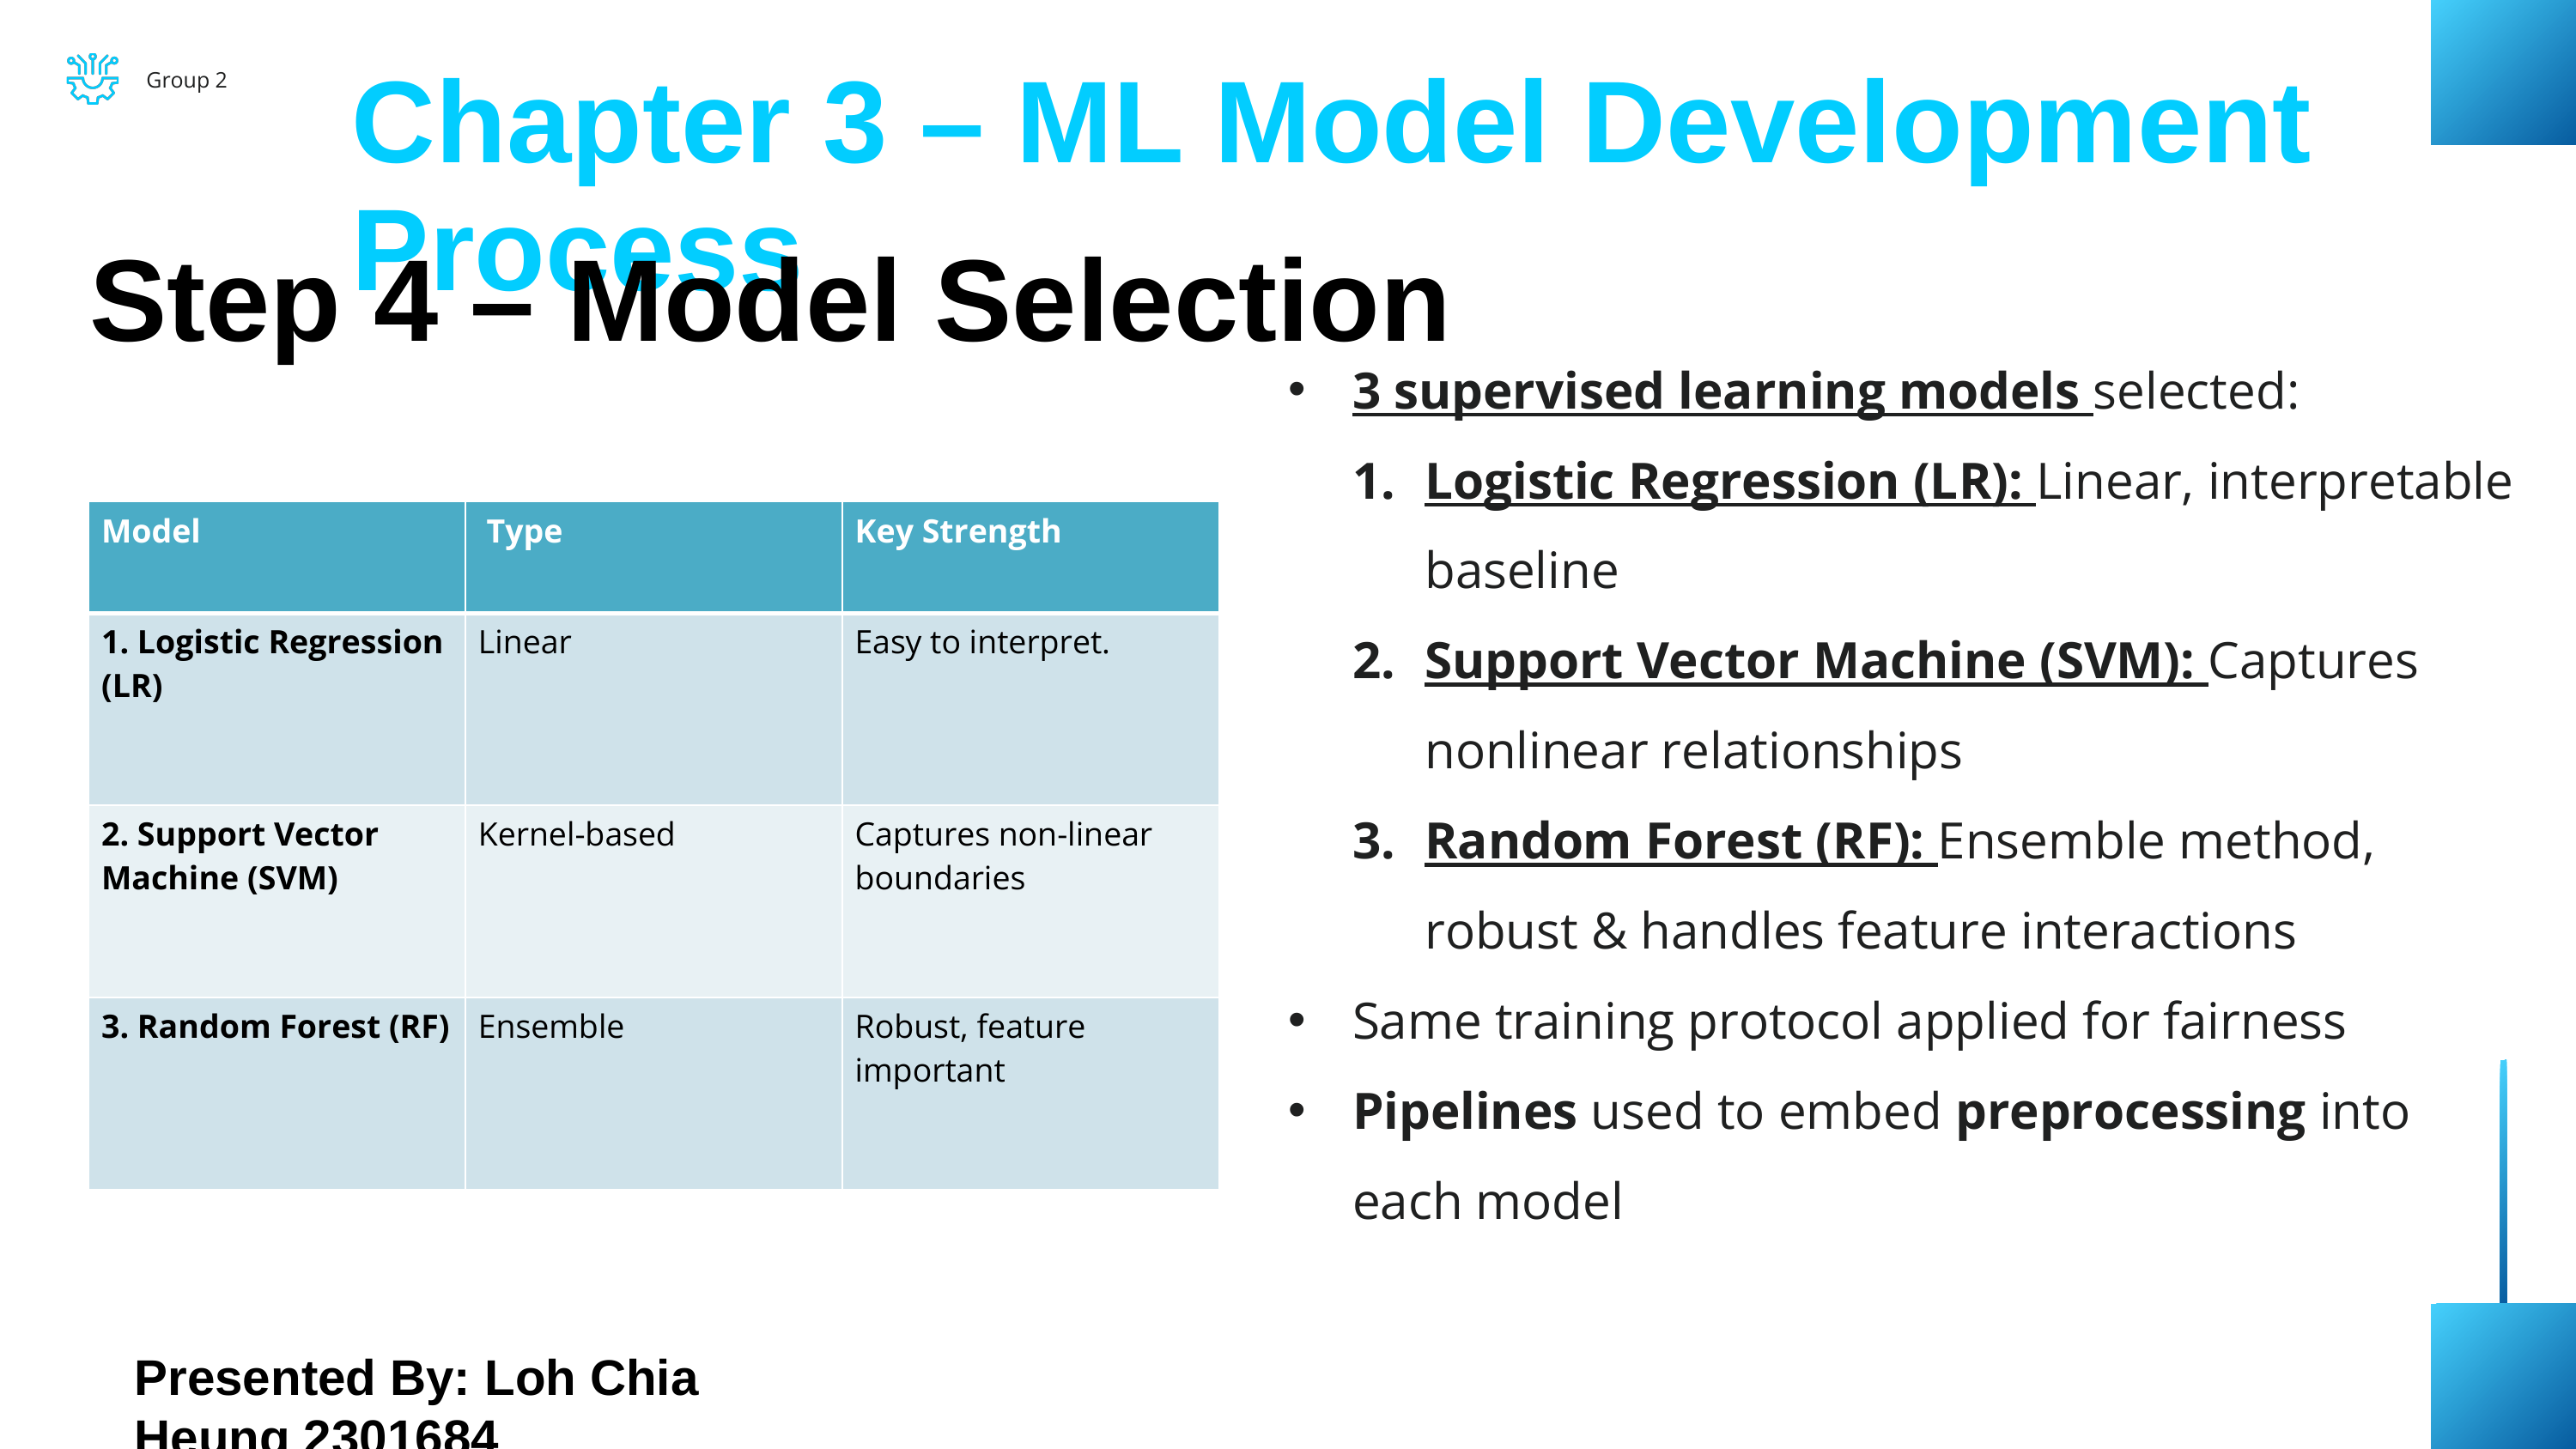

Chapter 3 – ML Model Development Process
Group 2
Step 4 – Model Selection
3 supervised learning models selected:
Logistic Regression (LR): Linear, interpretable baseline
Support Vector Machine (SVM): Captures nonlinear relationships
Random Forest (RF): Ensemble method, robust & handles feature interactions
Same training protocol applied for fairness
Pipelines used to embed preprocessing into each model
| Model | Type | Key Strength |
| --- | --- | --- |
| 1. Logistic Regression (LR) | Linear | Easy to interpret. |
| 2. Support Vector Machine (SVM) | Kernel-based | Captures non-linear boundaries |
| 3. Random Forest (RF) | Ensemble | Robust, feature important |

Presented By: Loh Chia Heung 2301684